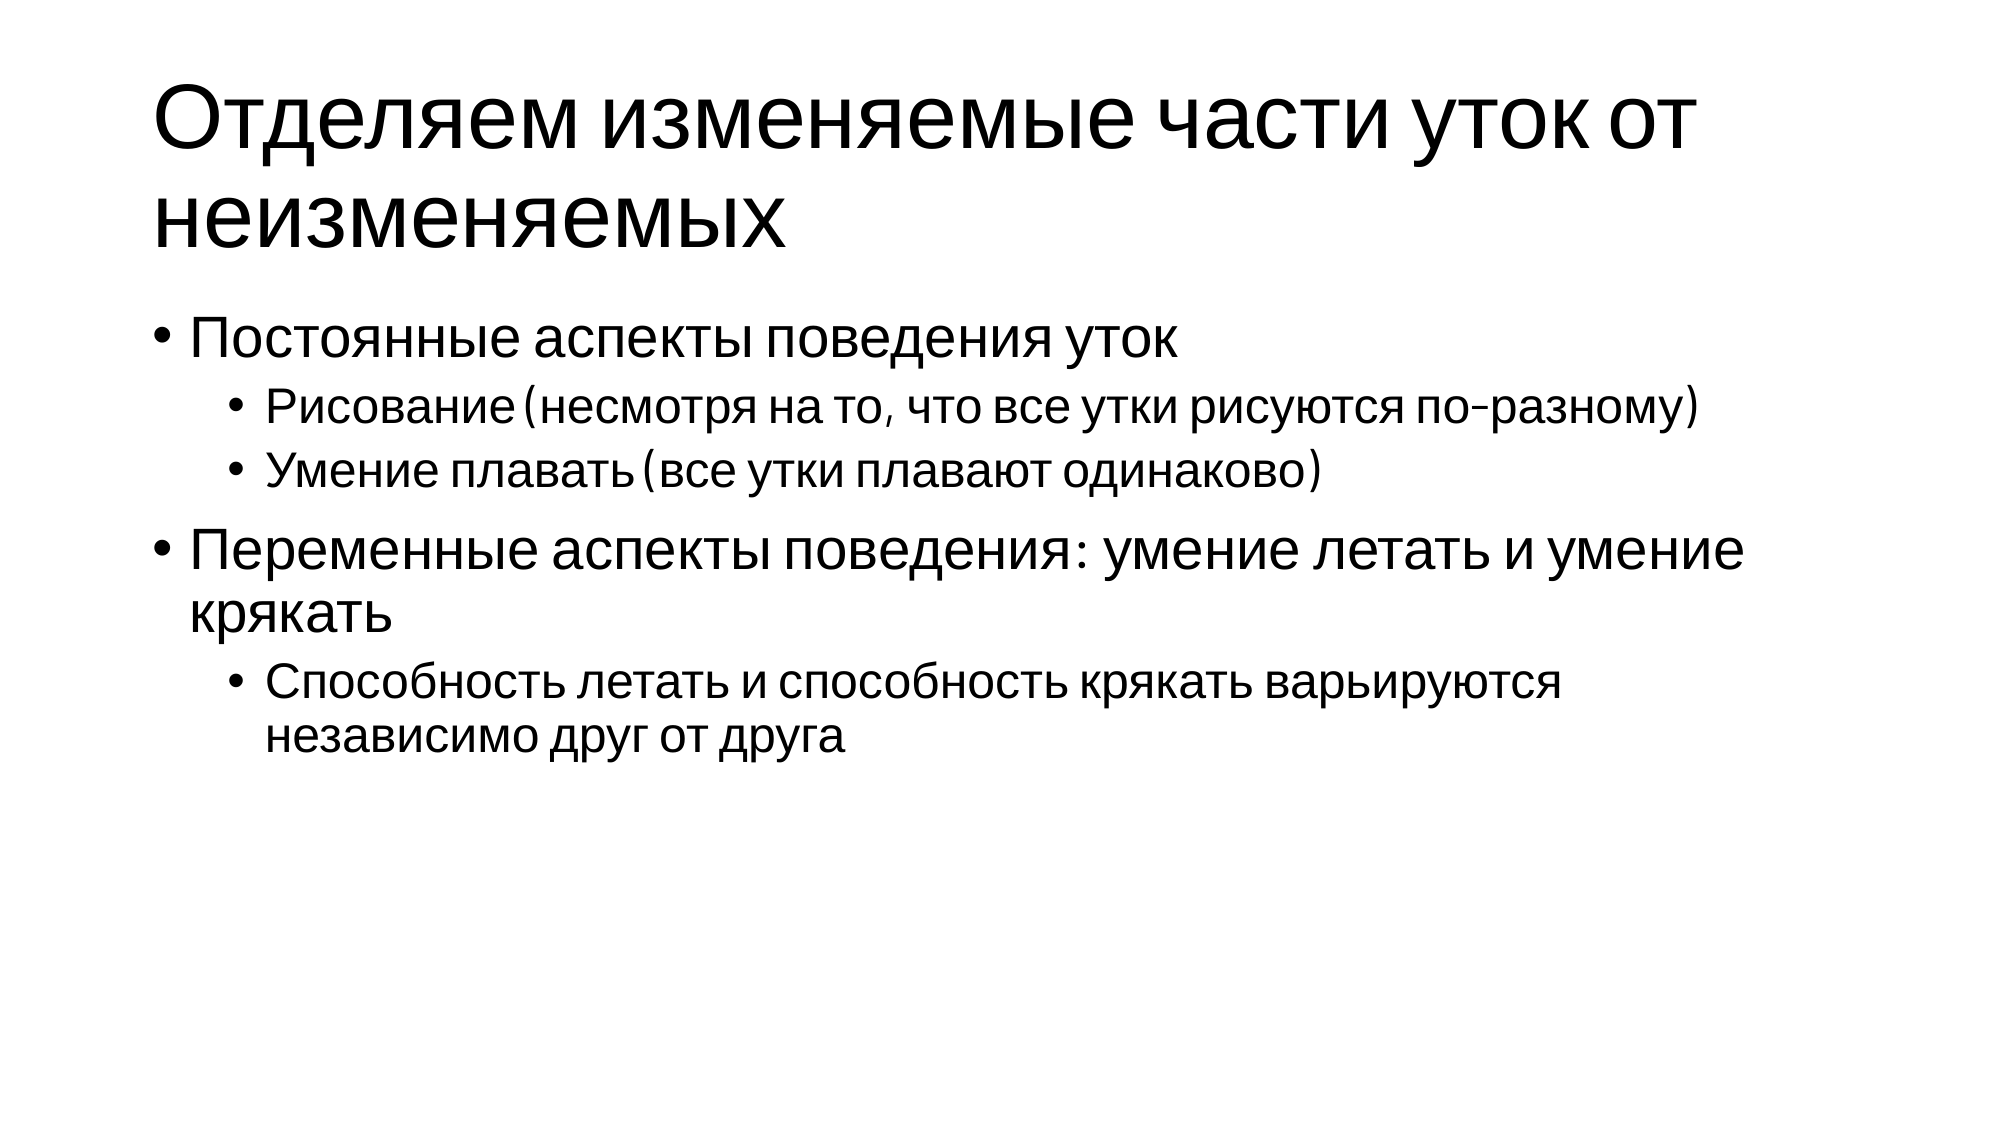

# Отделяем изменяемые части уток от неизменяемых
Постоянные аспекты поведения уток
Рисование (несмотря на то, что все утки рисуются по-разному)
Умение плавать (все утки плавают одинаково)
Переменные аспекты поведения: умение летать и умение крякать
Способность летать и способность крякать варьируются независимо друг от друга